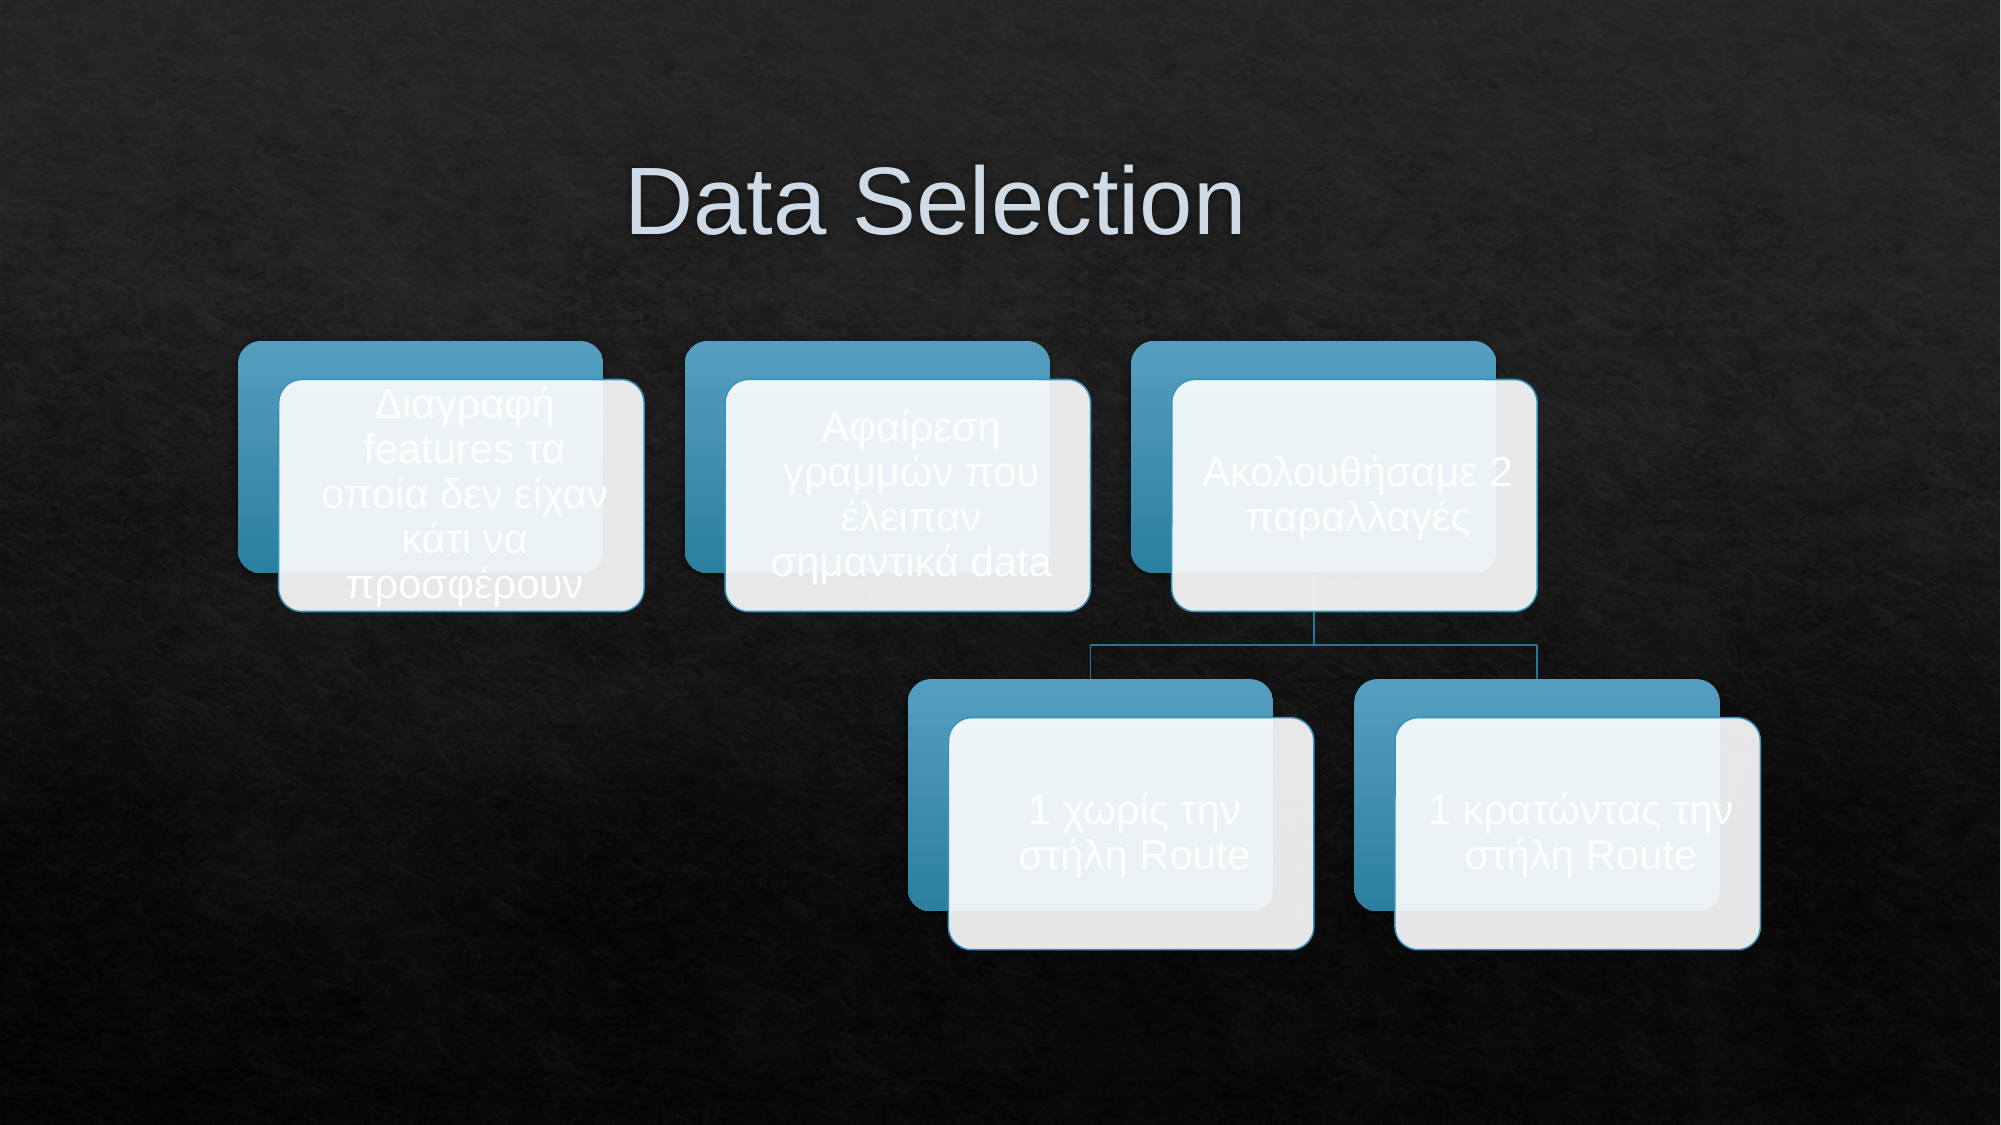

# Data Selection
Διαγραφή features τα οποία δεν είχαν κάτι να προσφέρουν
Αφαίρεση γραμμών που έλειπαν σημαντικά data
Ακολουθήσαμε 2 παραλλαγές
1 χωρίς την στήλη Route
1 κρατώντας την στήλη Route